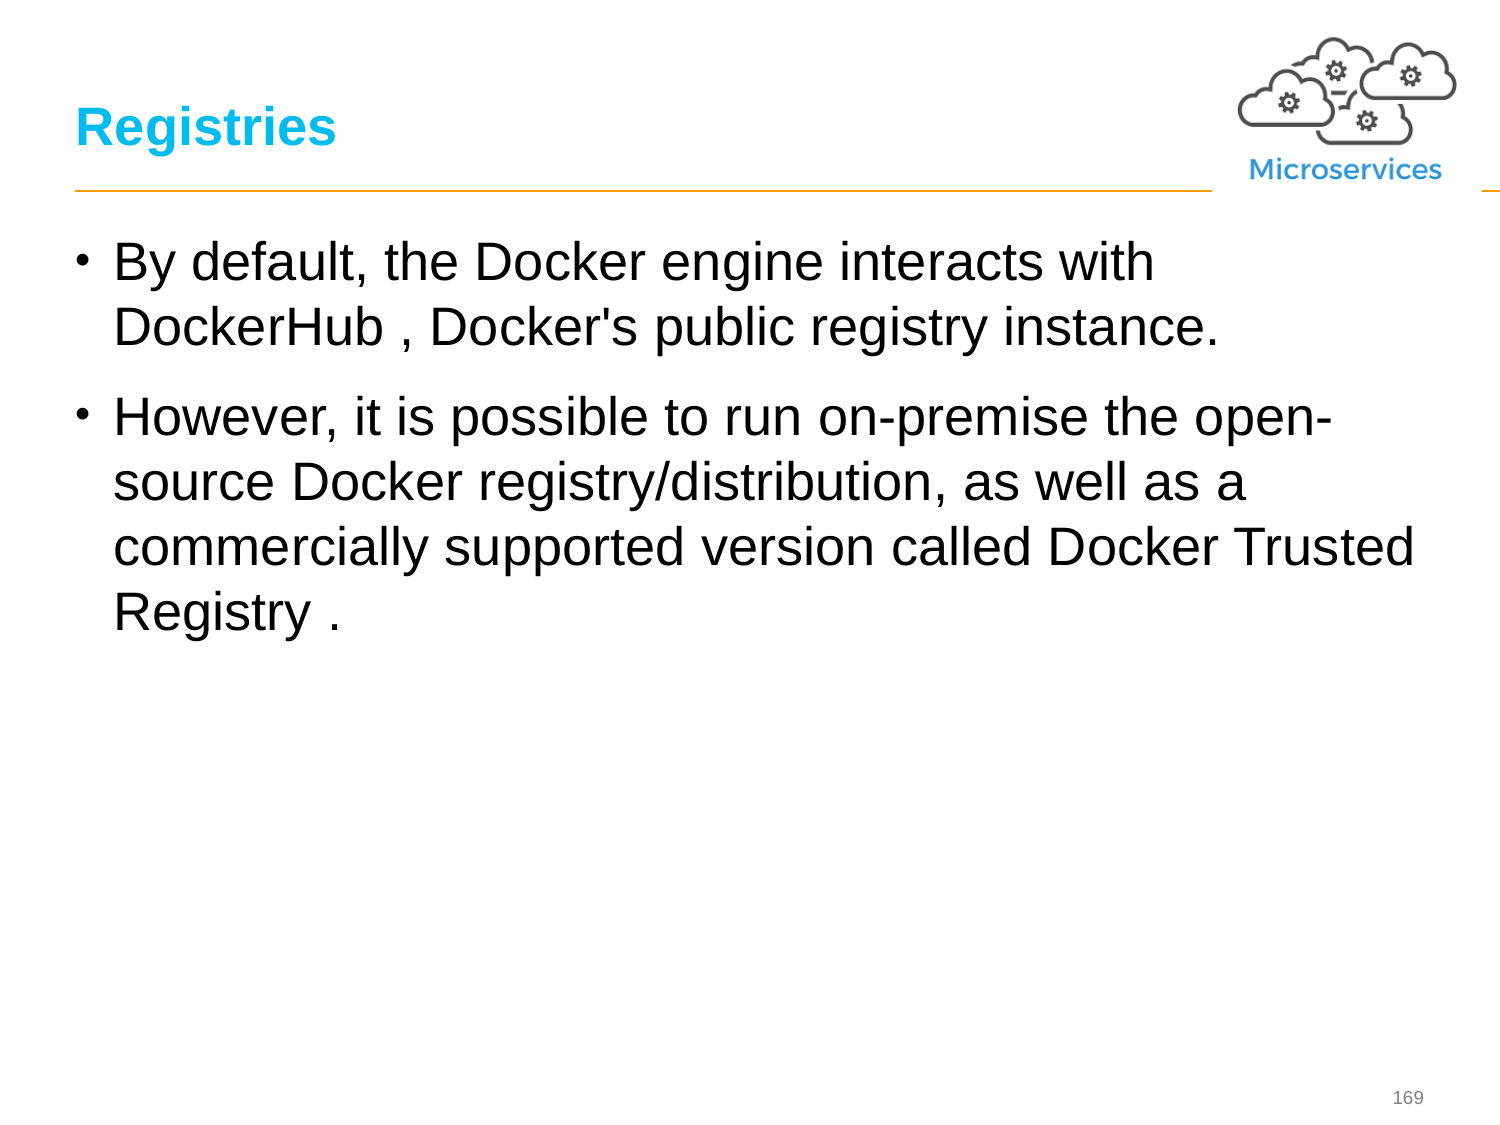

# Registries
By default, the Docker engine interacts with DockerHub , Docker's public registry instance.
However, it is possible to run on-premise the open-source Docker registry/distribution, as well as a commercially supported version called Docker Trusted Registry .